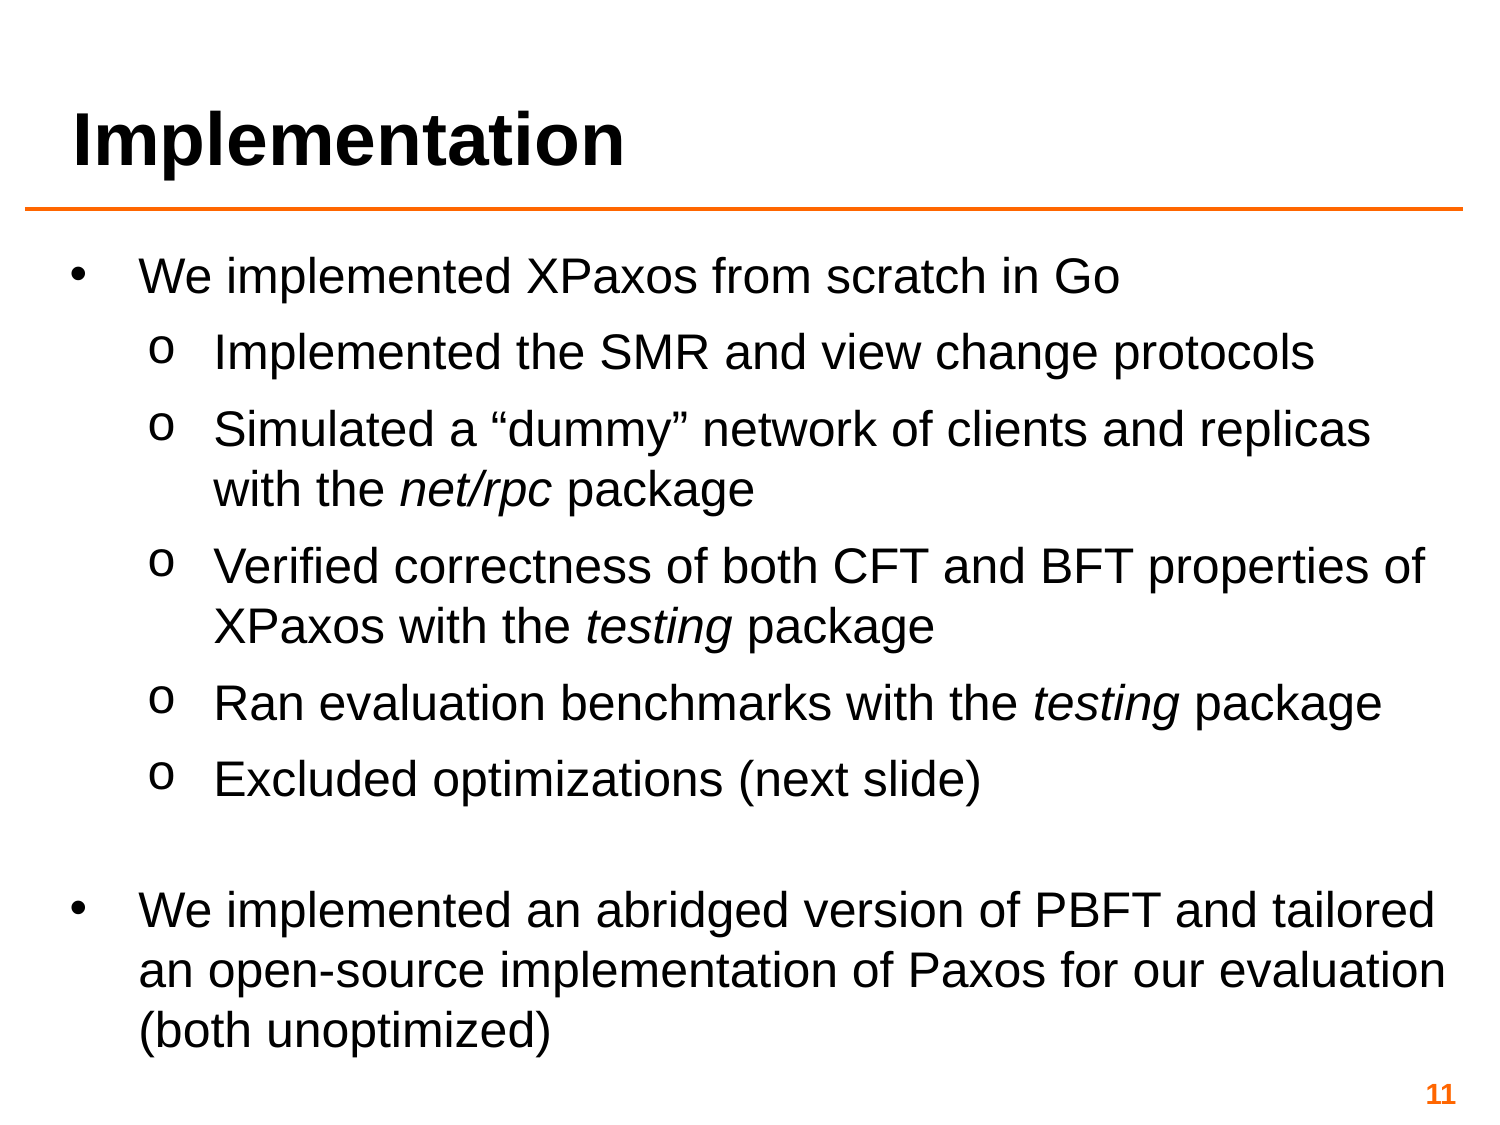

# Implementation
We implemented XPaxos from scratch in Go
Implemented the SMR and view change protocols
Simulated a “dummy” network of clients and replicas with the net/rpc package
Verified correctness of both CFT and BFT properties of XPaxos with the testing package
Ran evaluation benchmarks with the testing package
Excluded optimizations (next slide)

We implemented an abridged version of PBFT and tailored an open-source implementation of Paxos for our evaluation (both unoptimized)
11